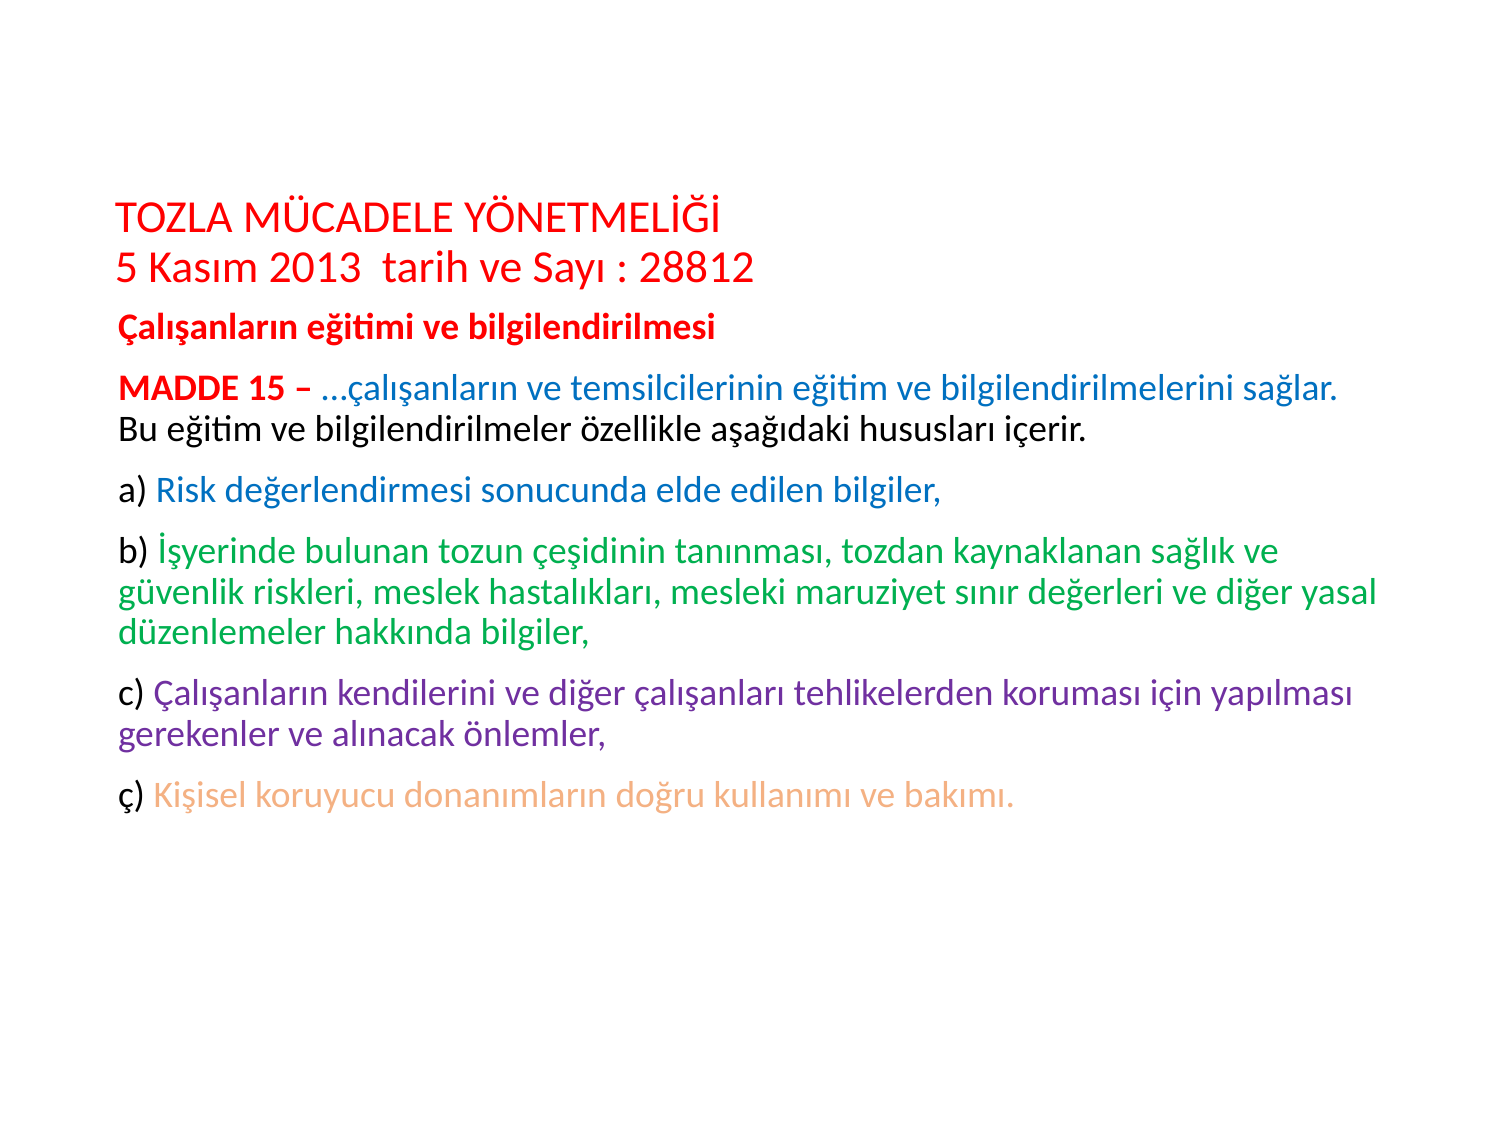

# TOZLA MÜCADELE YÖNETMELİĞİ 5 Kasım 2013  tarih ve Sayı : 28812
Çalışanların eğitimi ve bilgilendirilmesi
MADDE 15 – …çalışanların ve temsilcilerinin eğitim ve bilgilendirilmelerini sağlar. Bu eğitim ve bilgilendirilmeler özellikle aşağıdaki hususları içerir.
a) Risk değerlendirmesi sonucunda elde edilen bilgiler,
b) İşyerinde bulunan tozun çeşidinin tanınması, tozdan kaynaklanan sağlık ve güvenlik riskleri, meslek hastalıkları, mesleki maruziyet sınır değerleri ve diğer yasal düzenlemeler hakkında bilgiler,
c) Çalışanların kendilerini ve diğer çalışanları tehlikelerden koruması için yapılması gerekenler ve alınacak önlemler,
ç) Kişisel koruyucu donanımların doğru kullanımı ve bakımı.